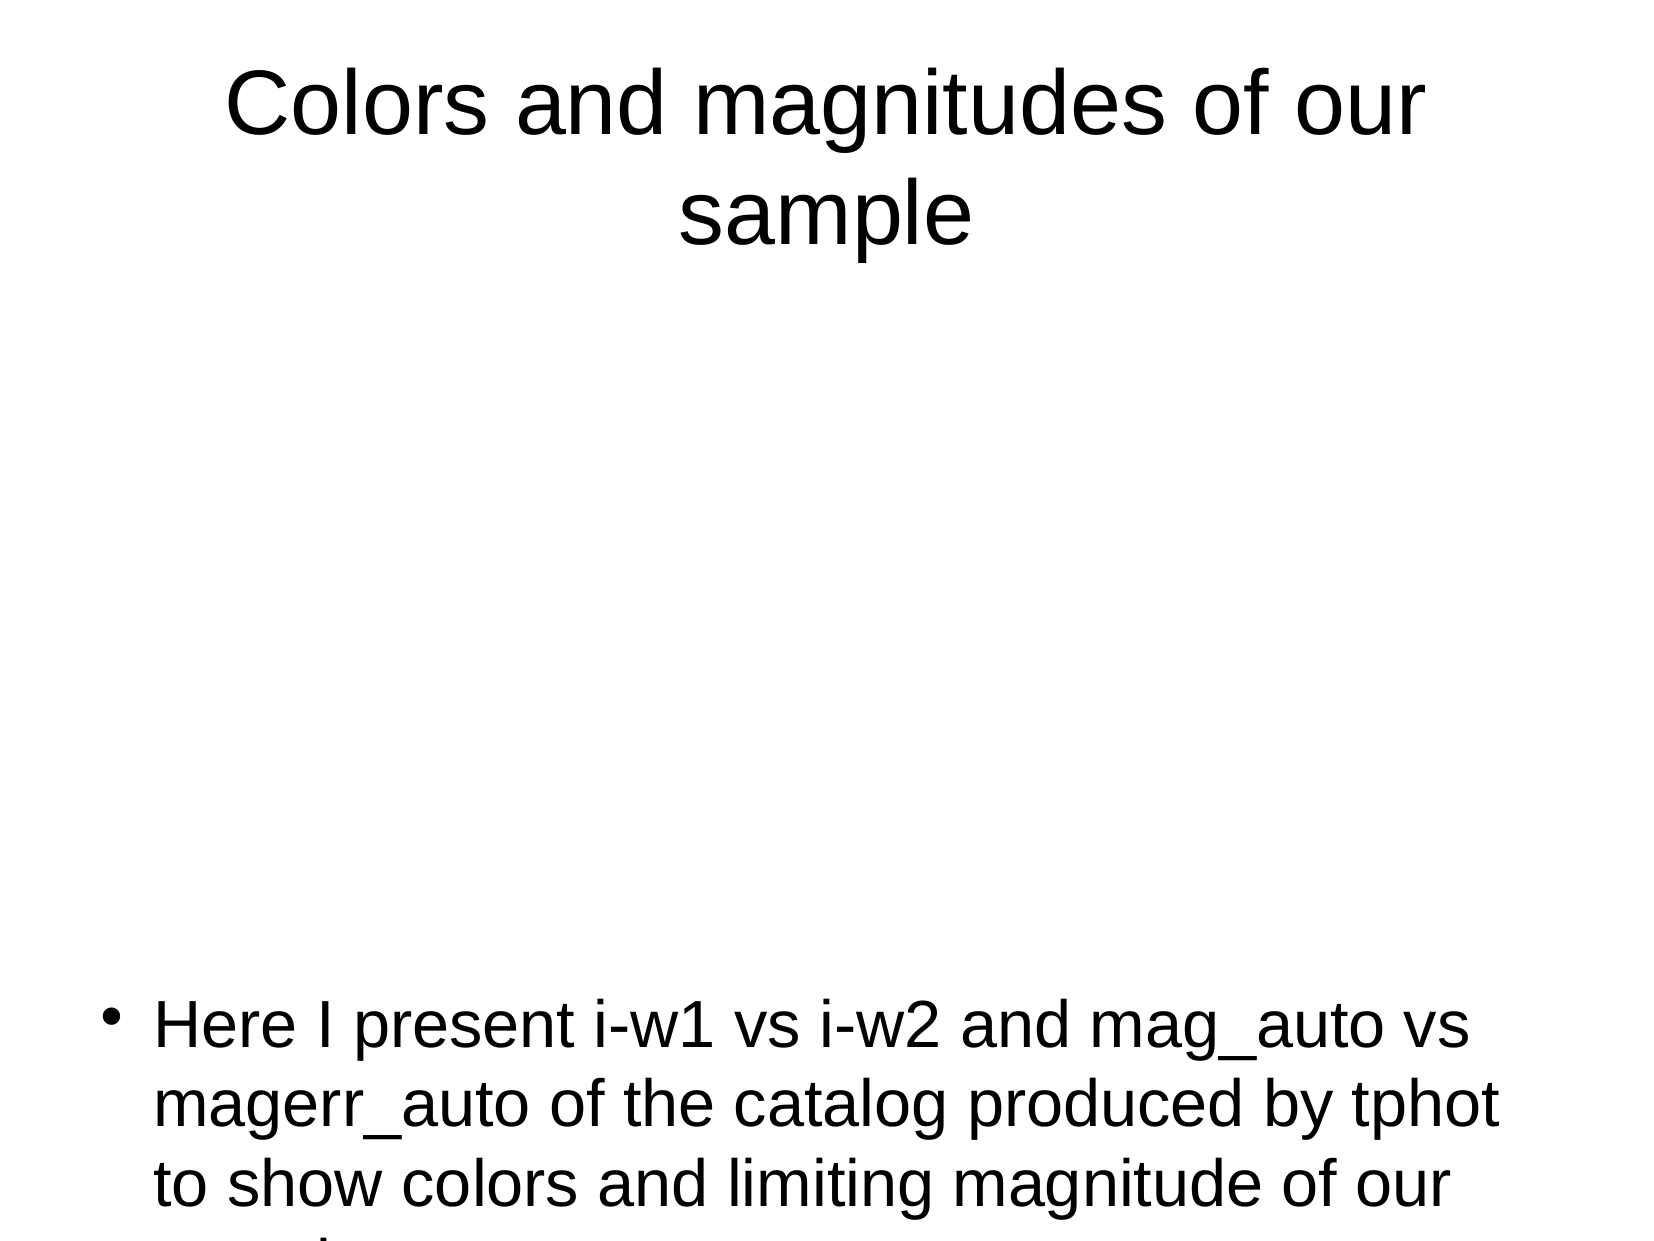

Colors and magnitudes of our sample
Here I present i-w1 vs i-w2 and mag_auto vs magerr_auto of the catalog produced by tphot to show colors and limiting magnitude of our sample